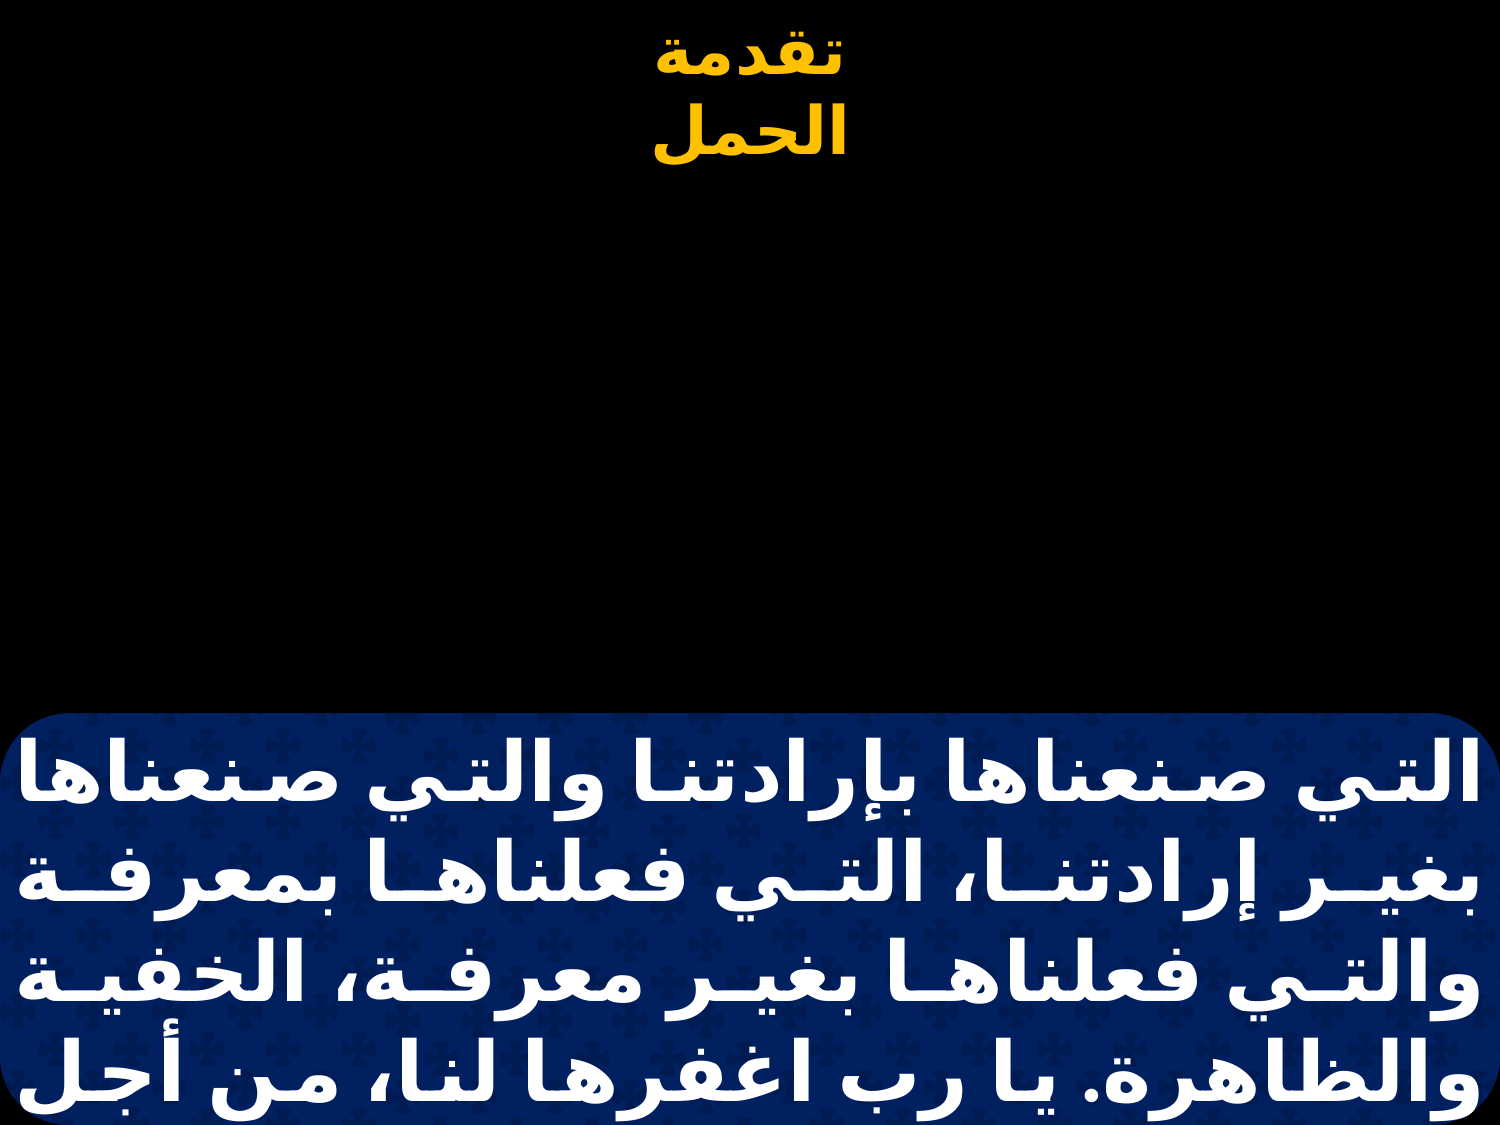

التي صنعناها بإرادتنا والتي صنعناها بغير إرادتنا، التي فعلناها بمعرفة والتي فعلناها بغير معرفة، الخفية والظاهرة. يا رب اغفرها لنا، من أجل اسمك القدوس الذي دعي علينا. كرحمتك يا رب وليس كخطايانا.